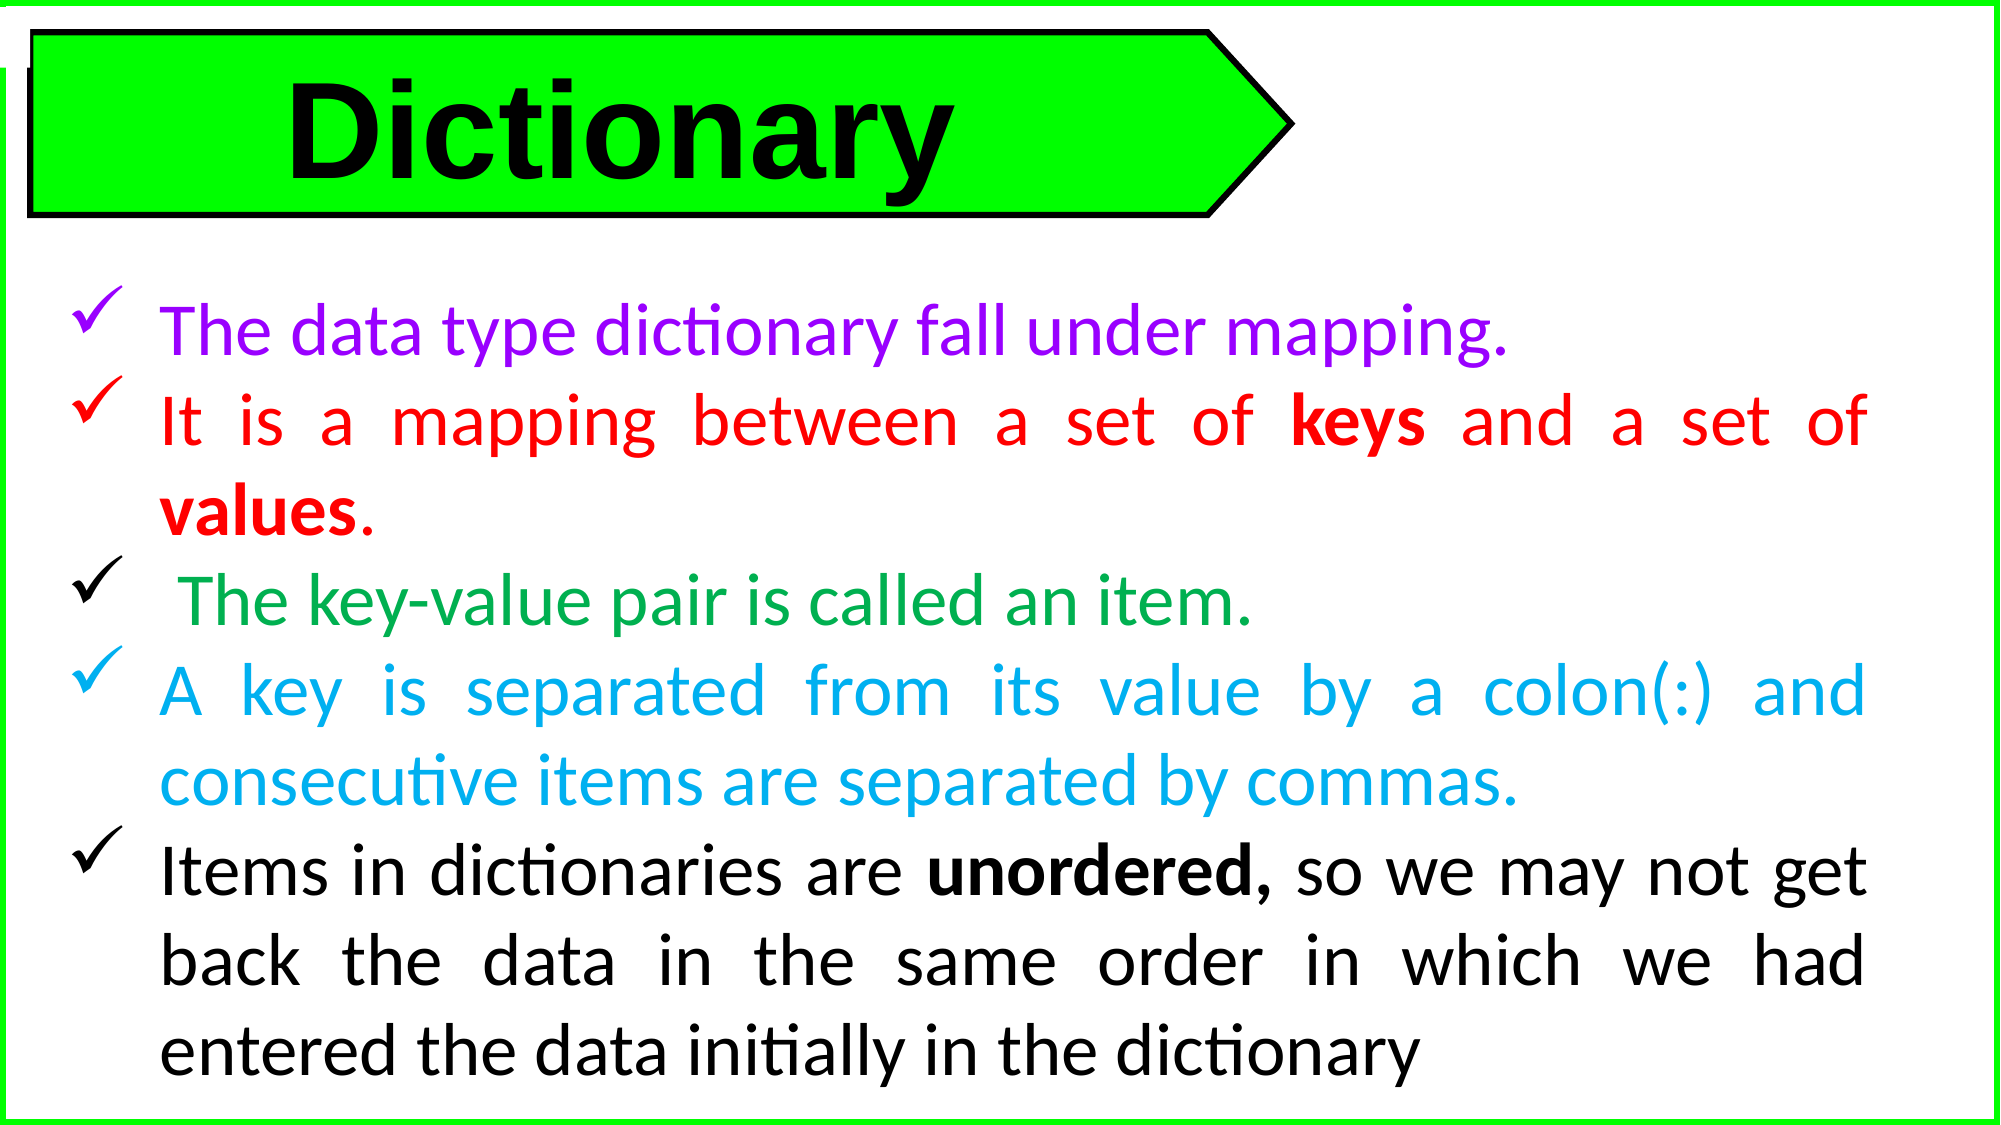

Dictionary

The data type dictionary fall under mapping.
It is a mapping between a set of keys and a set of values.
 The key-value pair is called an item.
A key is separated from its value by a colon(:) and consecutive items are separated by commas.
Items in dictionaries are unordered, so we may not get back the data in the same order in which we had entered the data initially in the dictionary